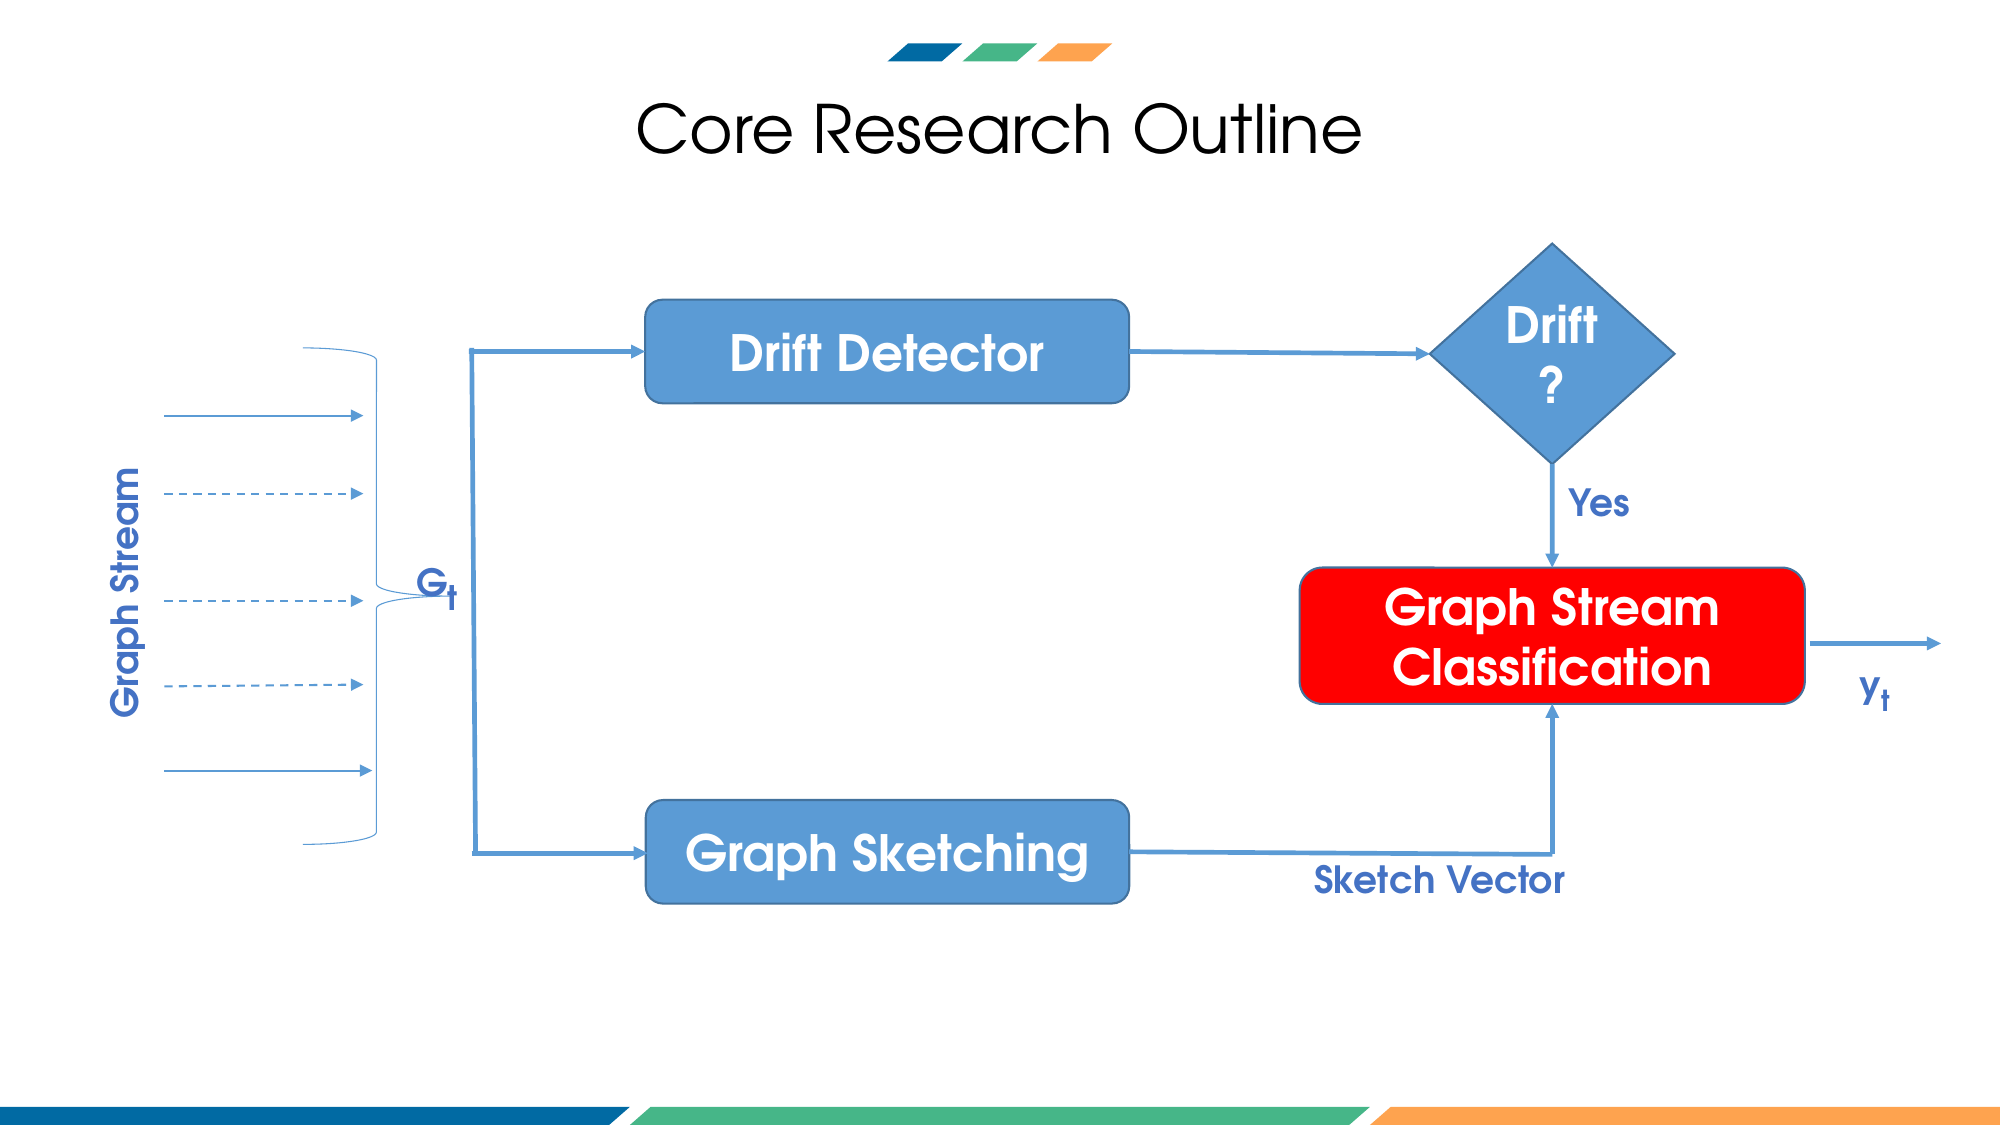

Core Research Outline

Drift ?

Drift Detector

Yes
Gt
Graph Stream
Graph Stream
Classification
yt
Graph Sketching
Sketch Vector